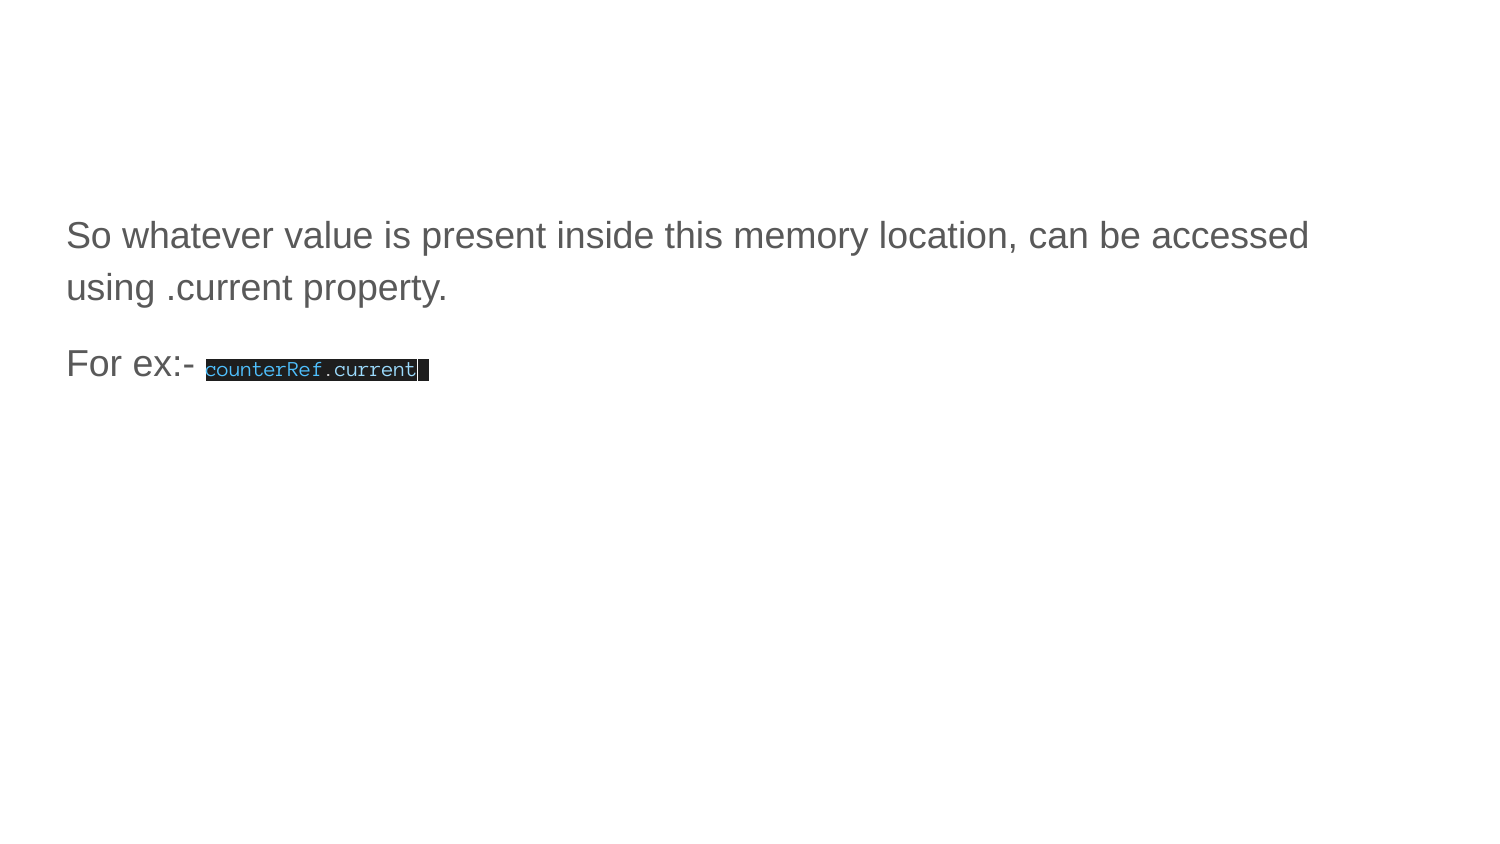

#
So whatever value is present inside this memory location, can be accessed using .current property.
For ex:- counterRef.current